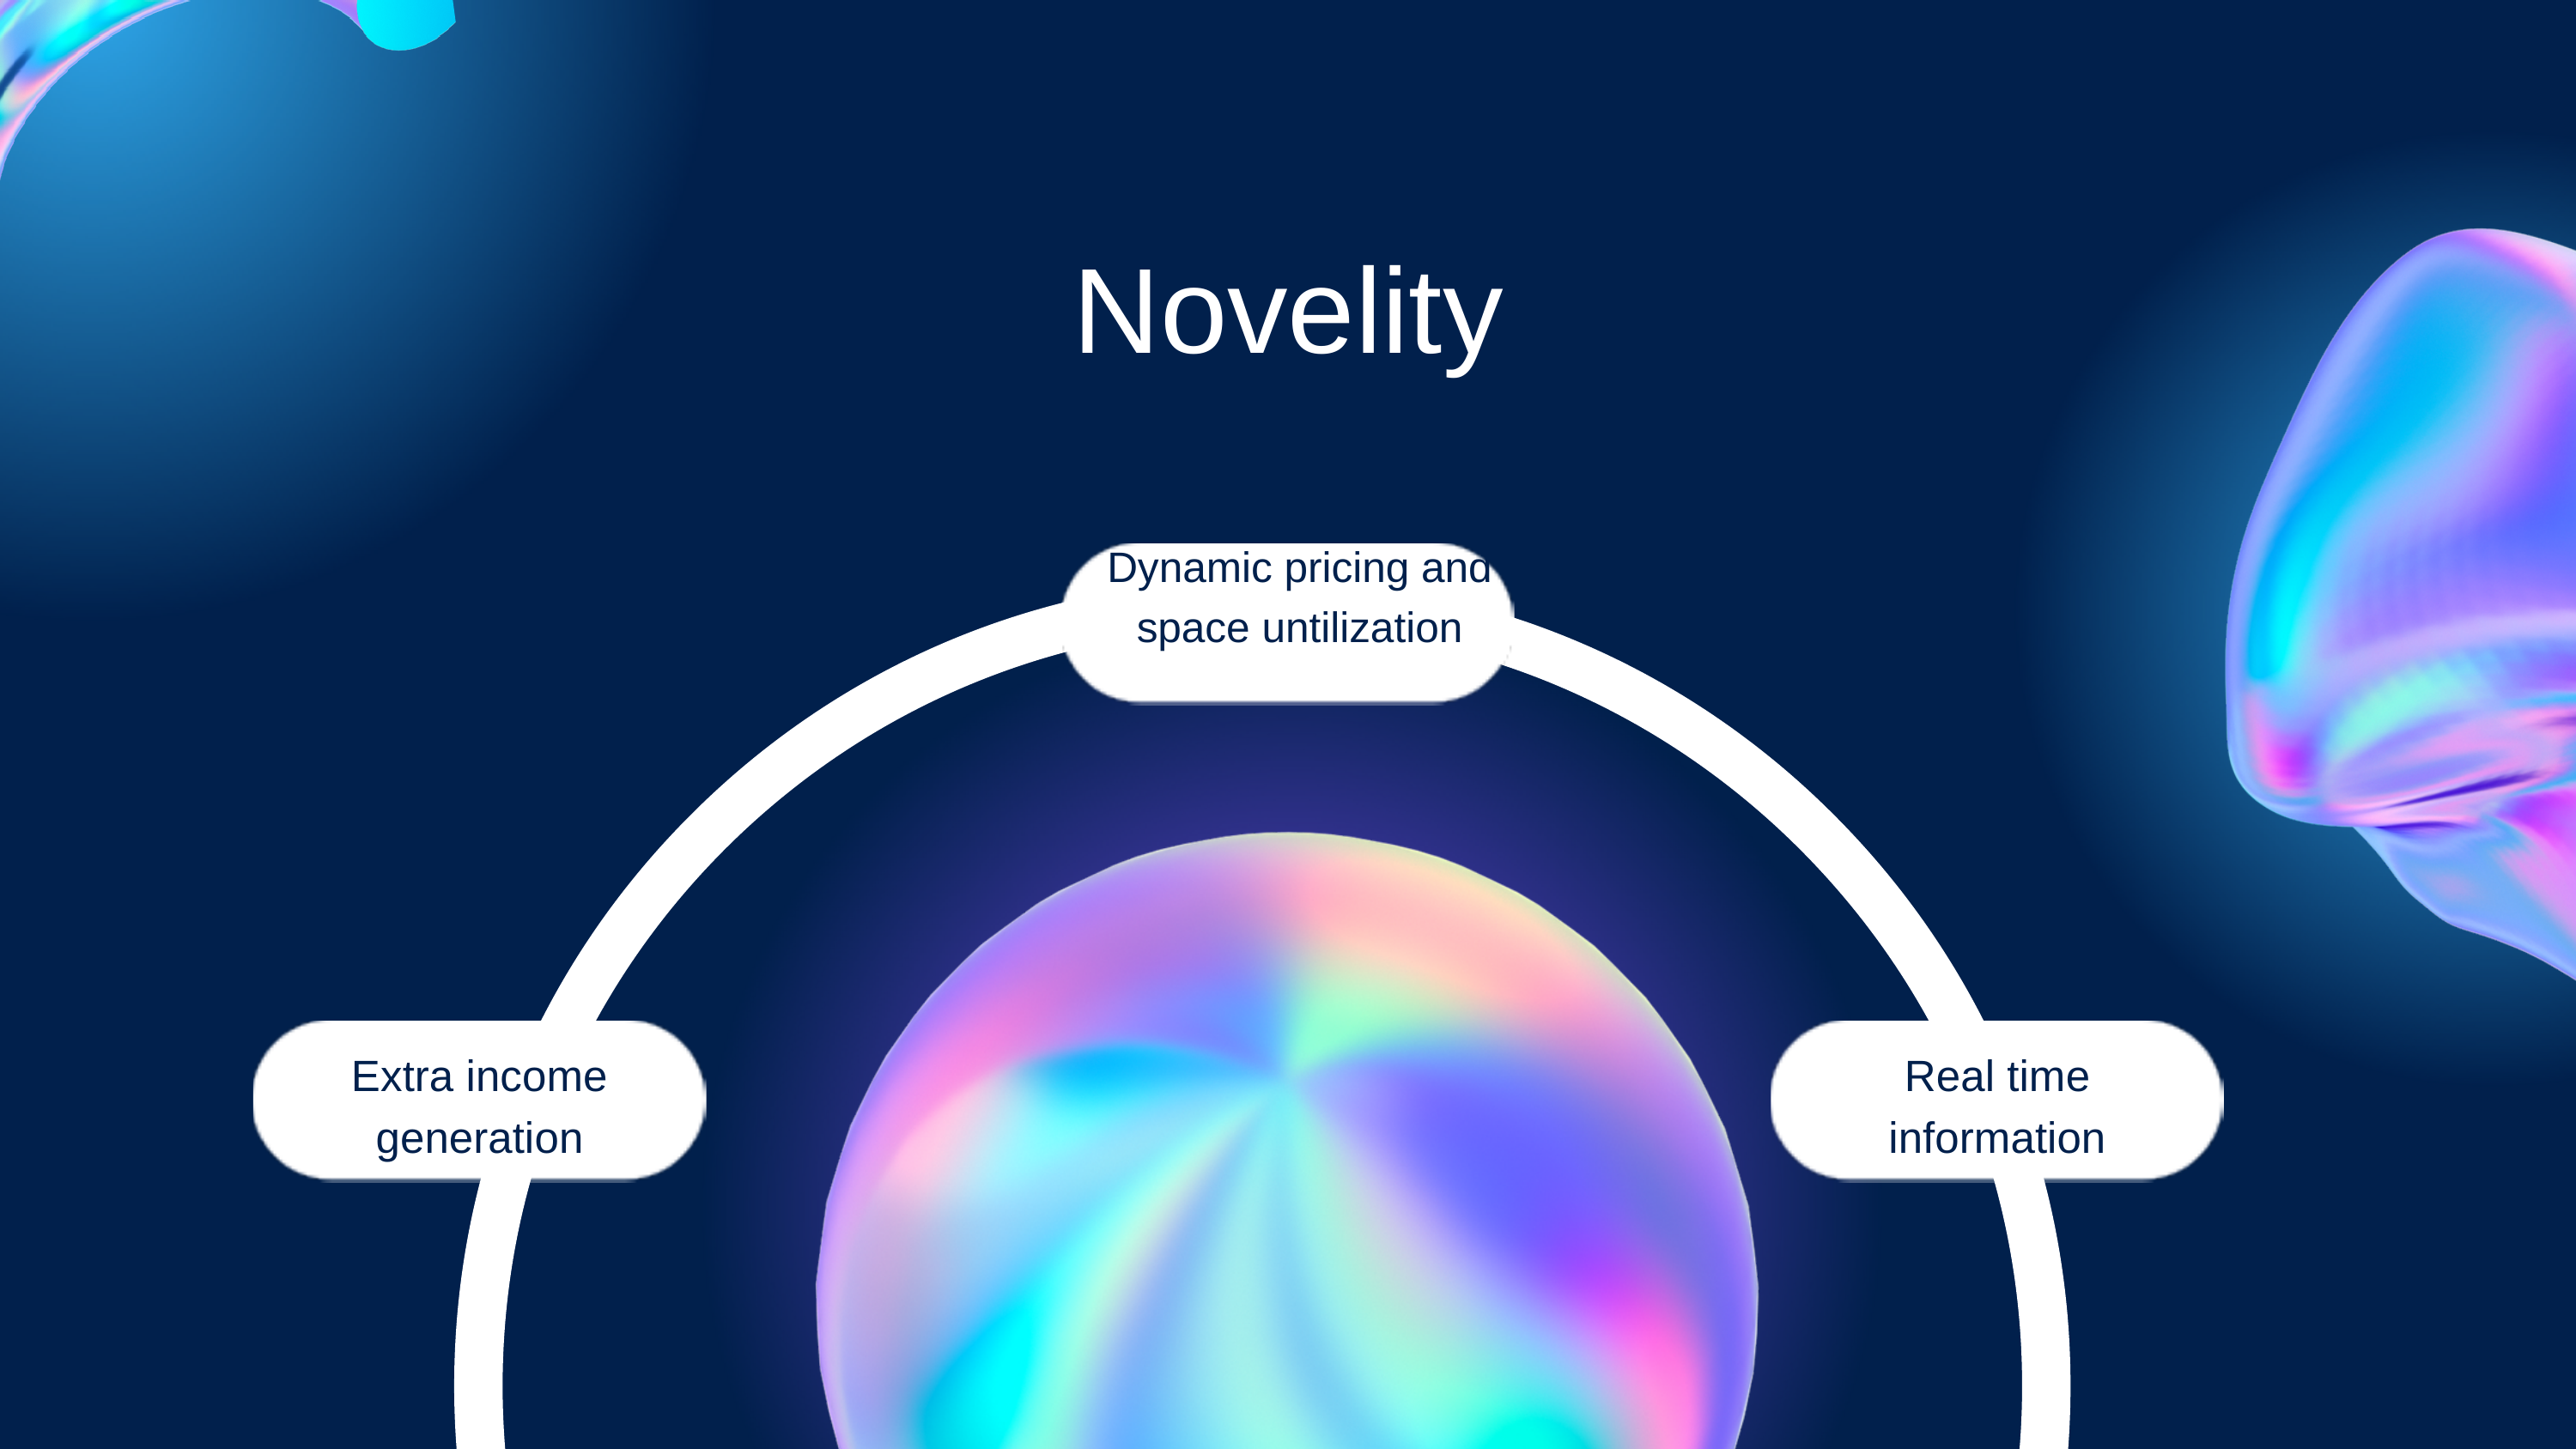

Novelity

Dynamic pricing and space untilization

Extra income generation
Real time information